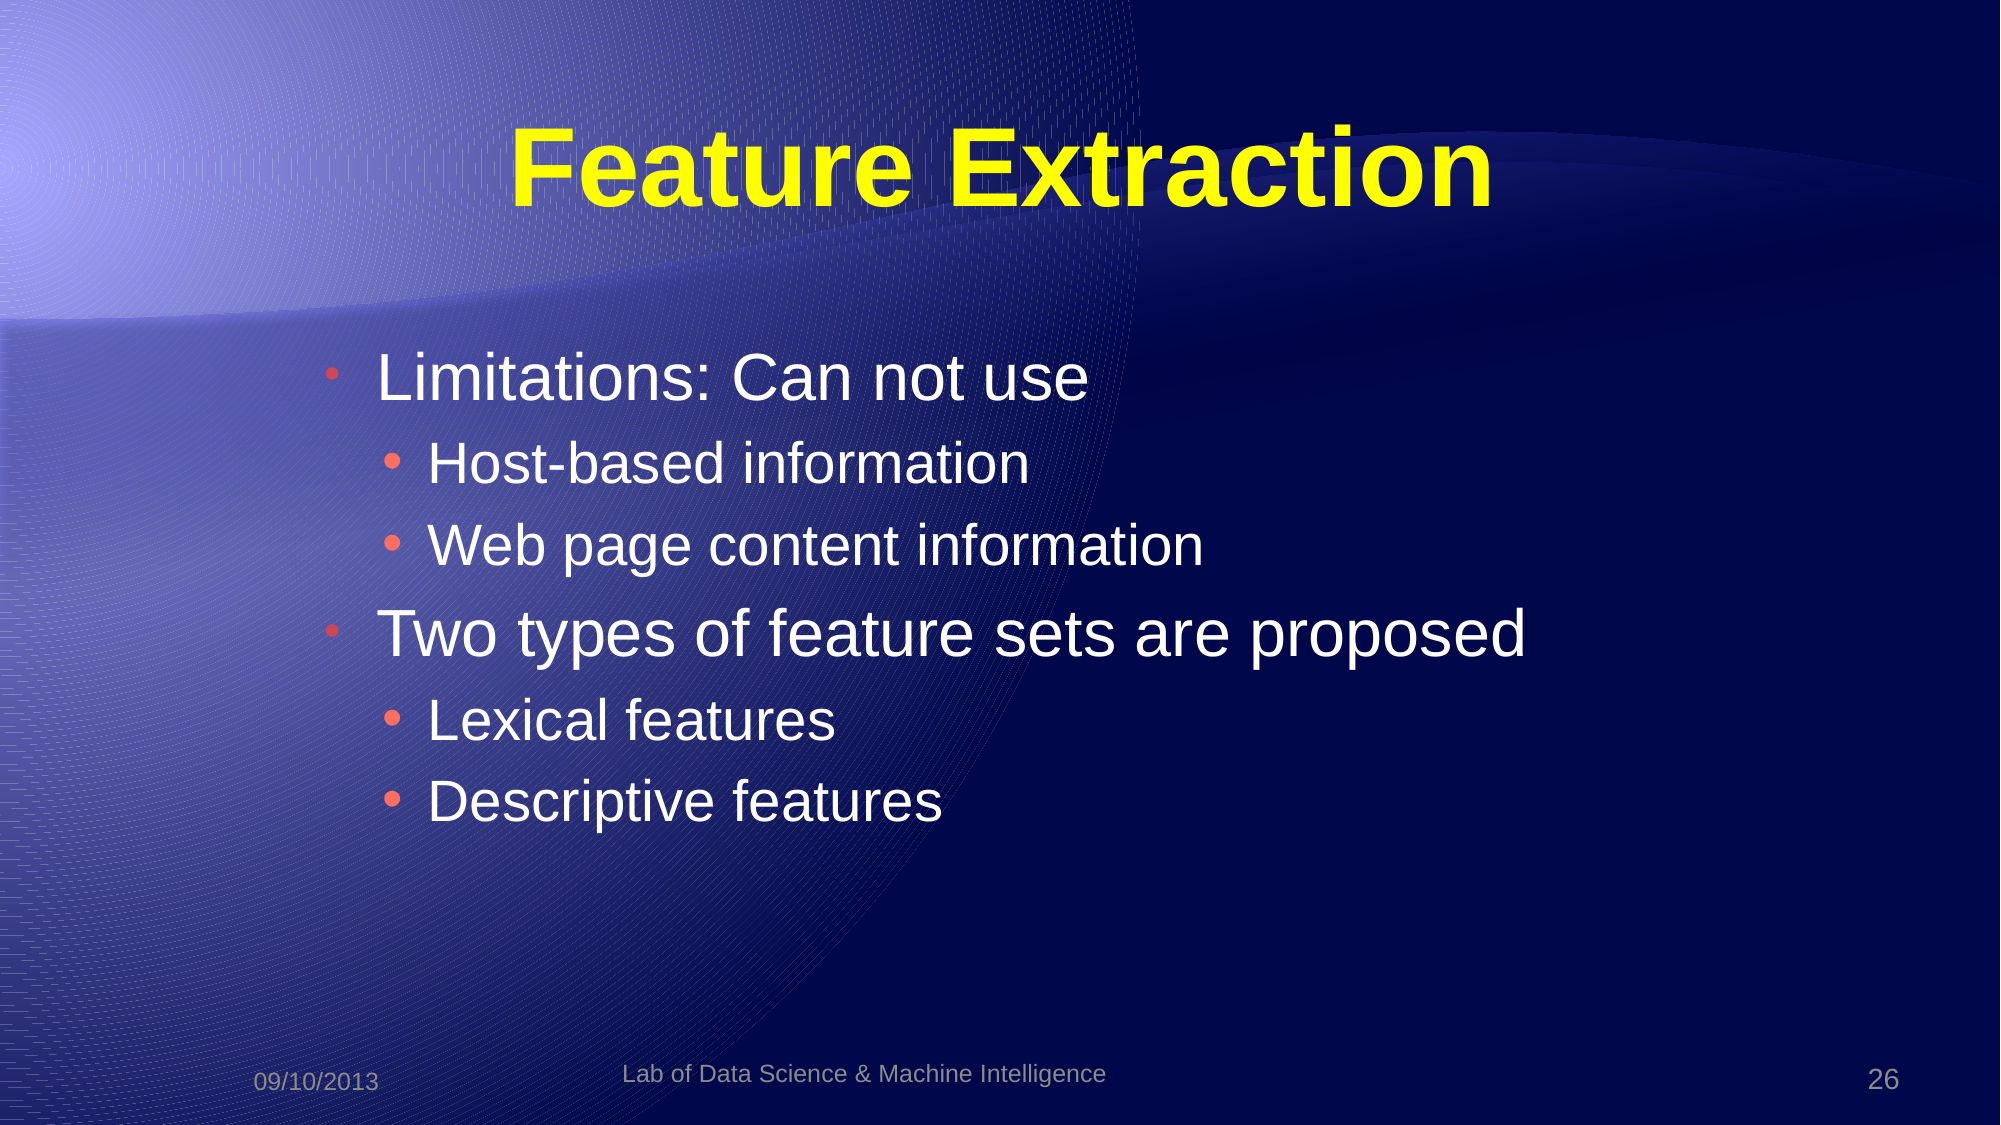

# Feature Extraction
Limitations: Can not use
Host-based information
Web page content information
Two types of feature sets are proposed
Lexical features
Descriptive features
Lab of Data Science & Machine Intelligence
09/10/2013
26